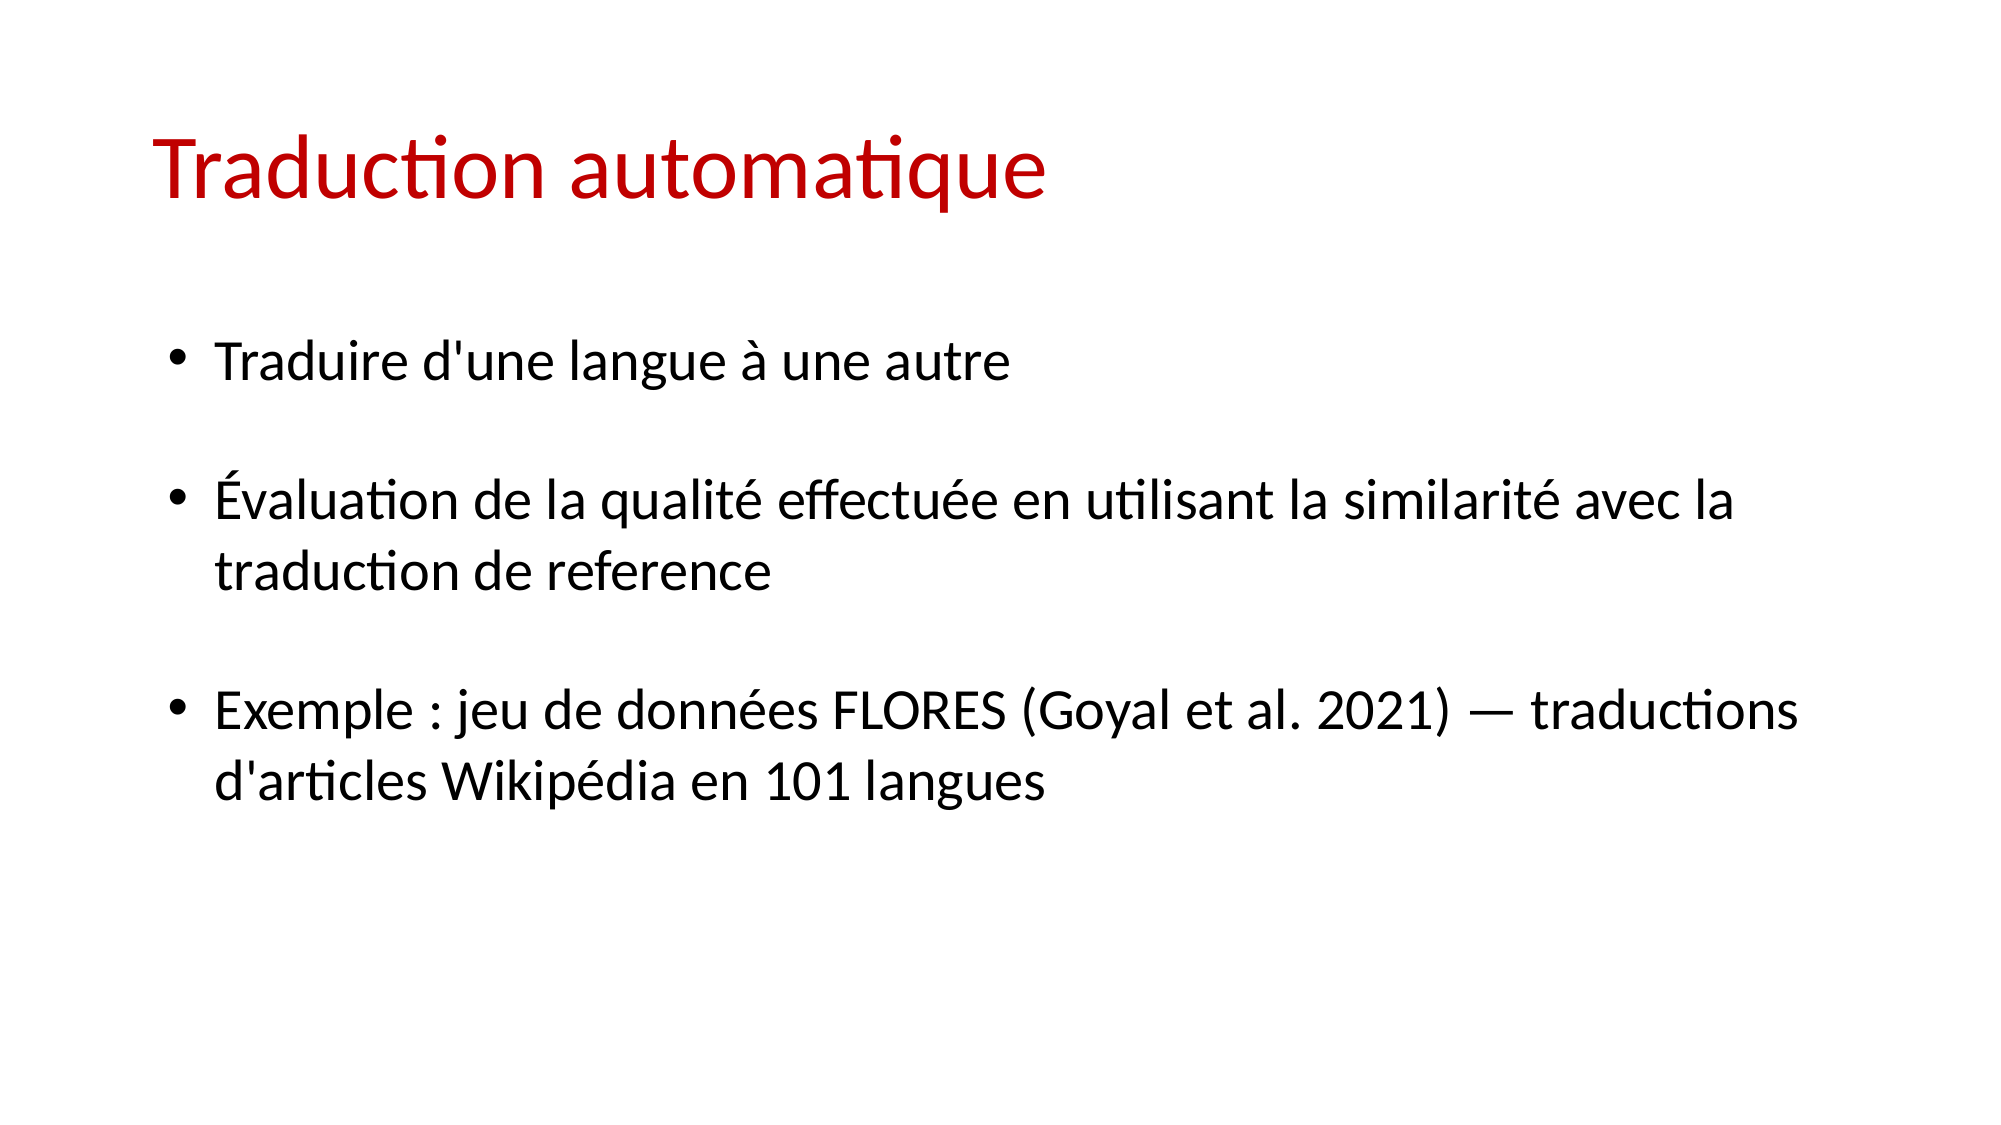

# Traduction automatique
Traduire d'une langue à une autre

Évaluation de la qualité effectuée en utilisant la similarité avec la traduction de reference

Exemple : jeu de données FLORES (Goyal et al. 2021) — traductions d'articles Wikipédia en 101 langues